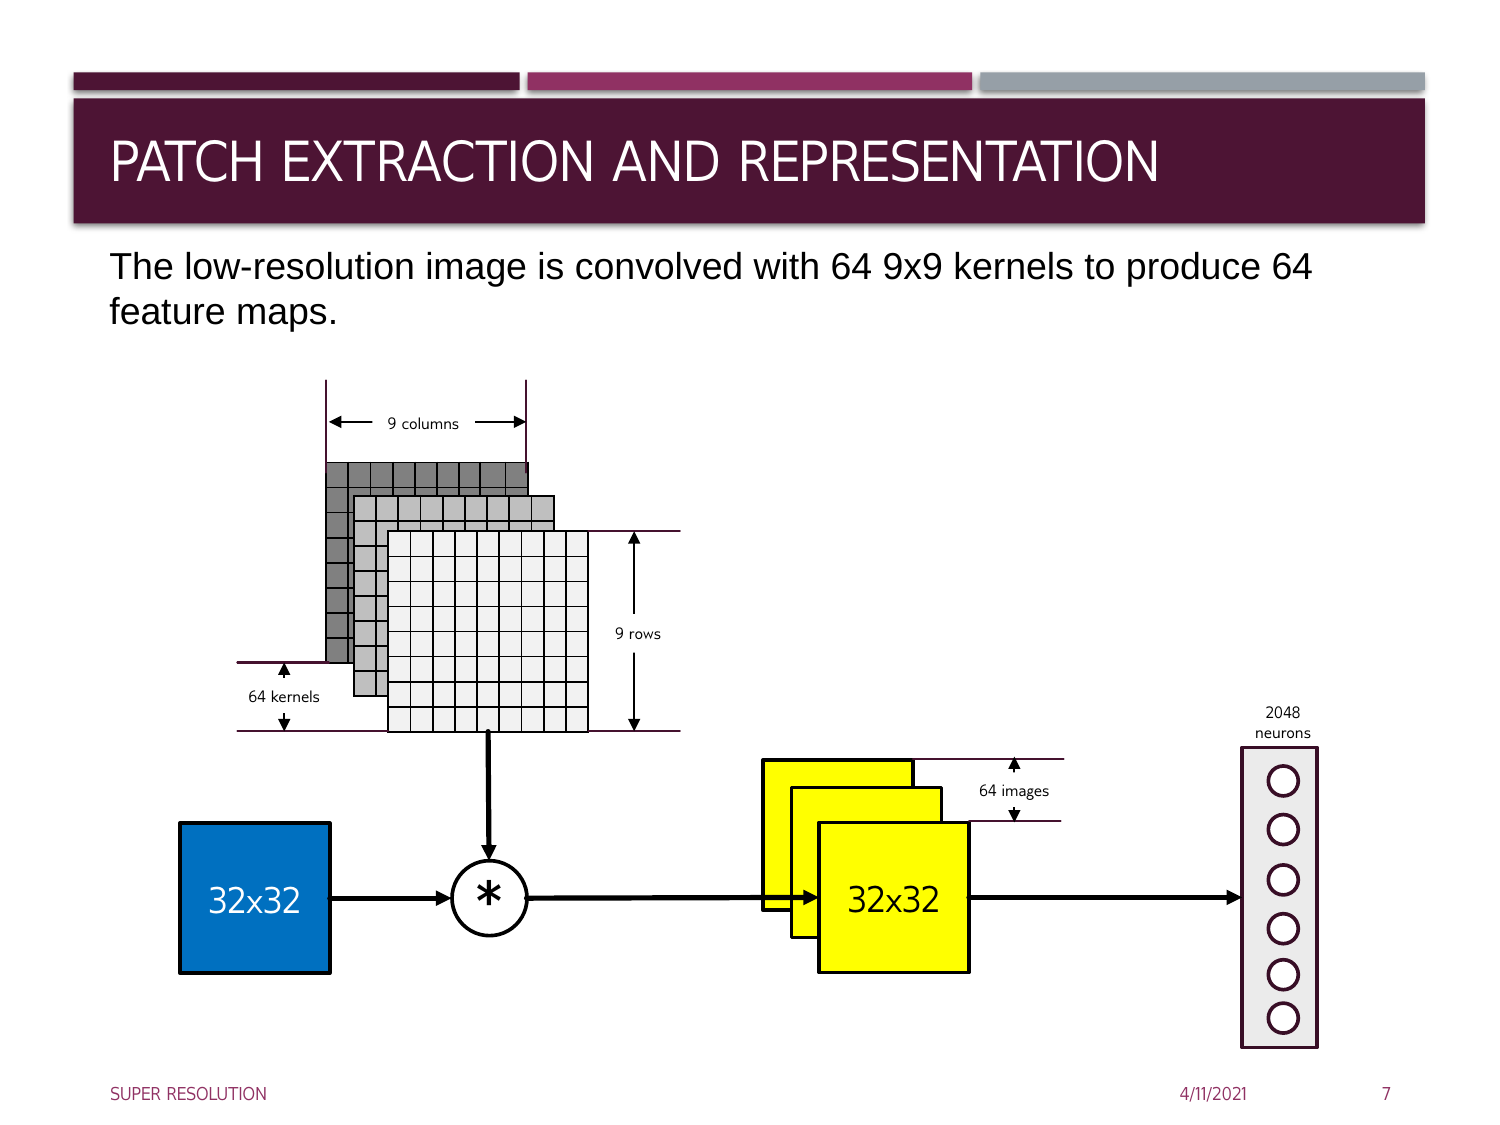

# Patch Extraction and Representation
The low-resolution image is convolved with 64 9x9 kernels to produce 64 feature maps.
9 columns
|  |  |  |  |  |  |  |  |  |
| --- | --- | --- | --- | --- | --- | --- | --- | --- |
|  |  |  |  |  |  |  |  |  |
|  |  |  |  |  |  |  |  |  |
|  |  |  |  |  |  |  |  |  |
|  |  |  |  |  |  |  |  |  |
|  |  |  |  |  |  |  |  |  |
|  |  |  |  |  |  |  |  |  |
|  |  |  |  |  |  |  |  |  |
|  |  |  |  |  |  |  |  |  |
| --- | --- | --- | --- | --- | --- | --- | --- | --- |
|  |  |  |  |  |  |  |  |  |
|  |  |  |  |  |  |  |  |  |
|  |  |  |  |  |  |  |  |  |
|  |  |  |  |  |  |  |  |  |
|  |  |  |  |  |  |  |  |  |
|  |  |  |  |  |  |  |  |  |
|  |  |  |  |  |  |  |  |  |
|  |  |  |  |  |  |  |  |  |
| --- | --- | --- | --- | --- | --- | --- | --- | --- |
|  |  |  |  |  |  |  |  |  |
|  |  |  |  |  |  |  |  |  |
|  |  |  |  |  |  |  |  |  |
|  |  |  |  |  |  |  |  |  |
|  |  |  |  |  |  |  |  |  |
|  |  |  |  |  |  |  |  |  |
|  |  |  |  |  |  |  |  |  |
9 rows
64 kernels
2048 neurons

32x32

64 images
32x32

32x32
32x32
*

Super Resolution
4/11/2021
7